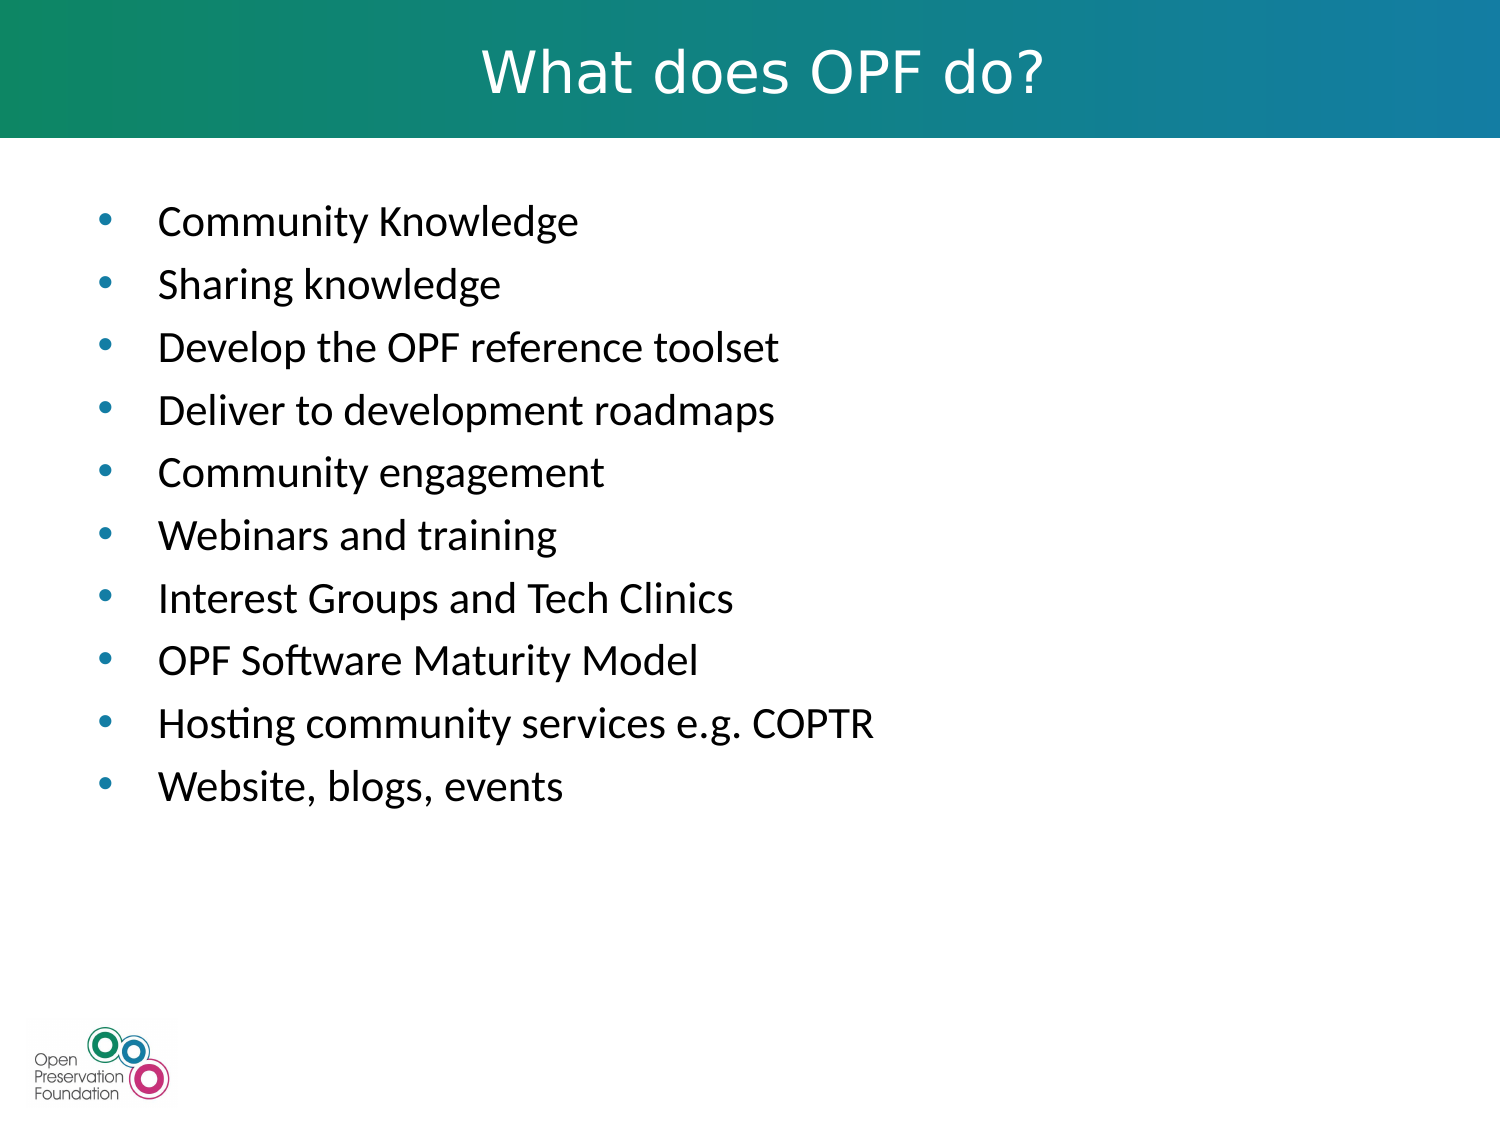

# What does OPF do?
Community Knowledge
Sharing knowledge
Develop the OPF reference toolset
Deliver to development roadmaps
Community engagement
Webinars and training
Interest Groups and Tech Clinics
OPF Software Maturity Model
Hosting community services e.g. COPTR
Website, blogs, events